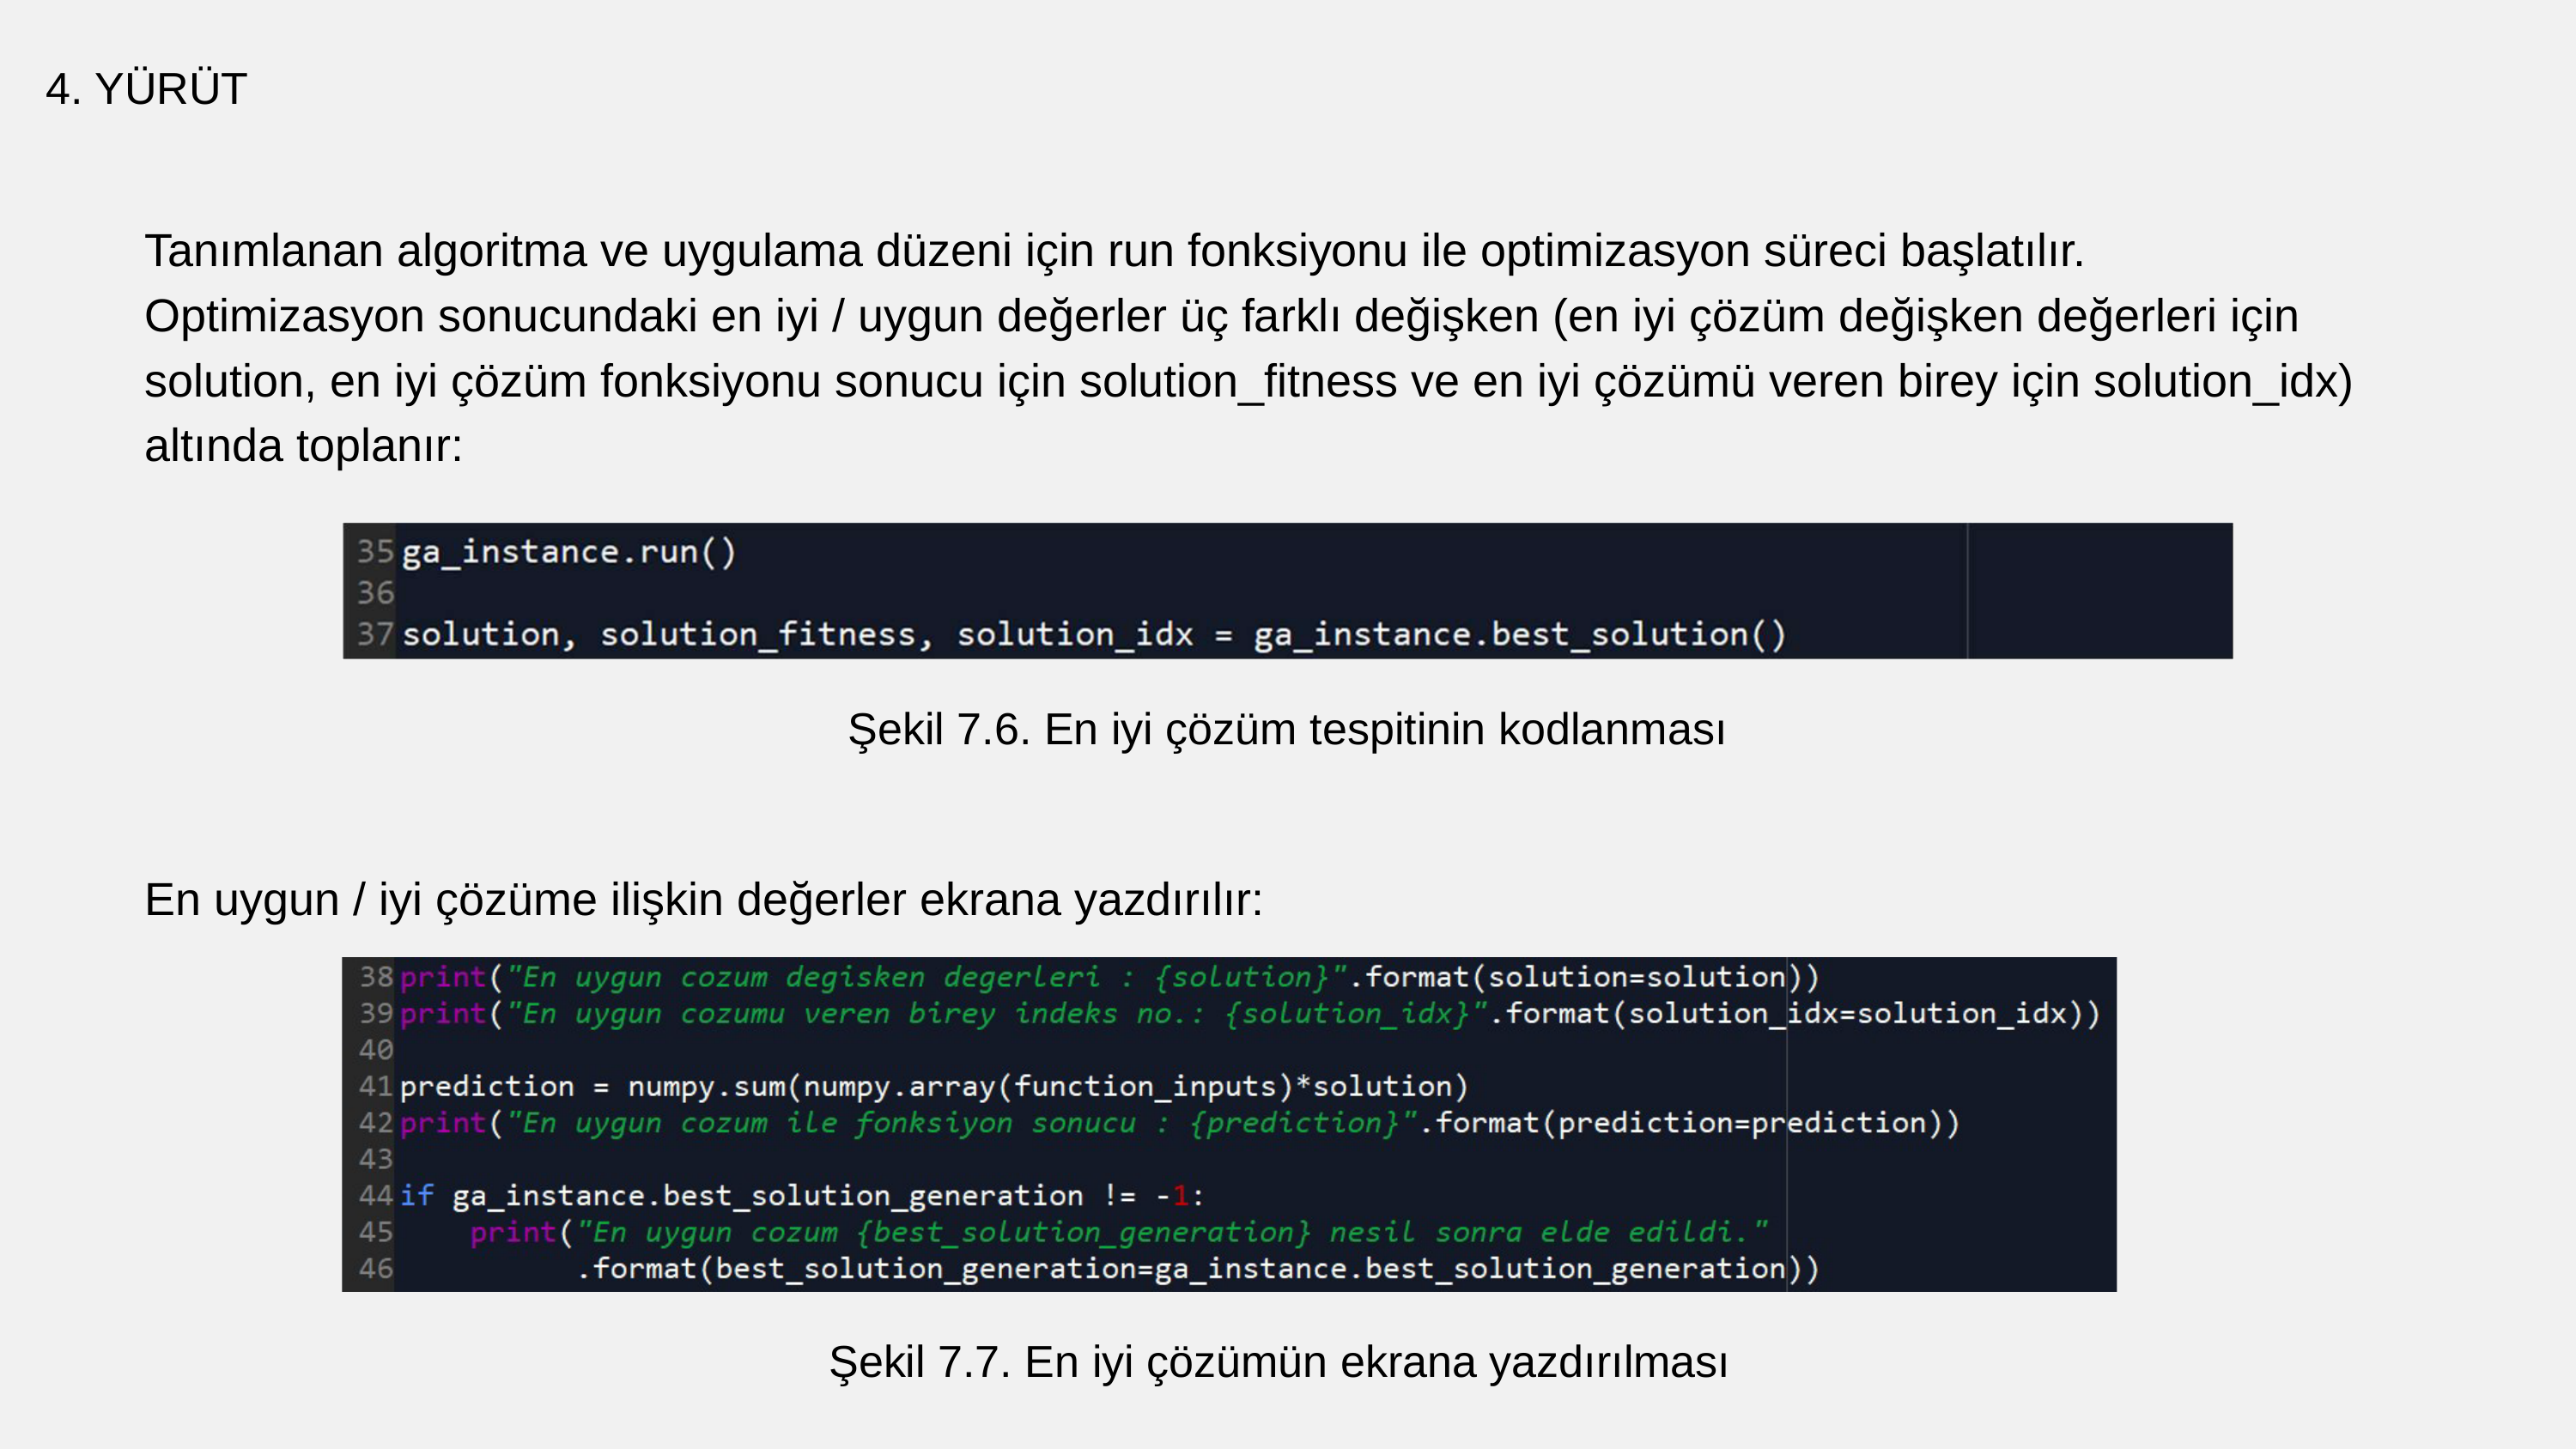

4. YÜRÜT
Tanımlanan algoritma ve uygulama düzeni için run fonksiyonu ile optimizasyon süreci başlatılır.
Optimizasyon sonucundaki en iyi / uygun değerler üç farklı değişken (en iyi çözüm değişken değerleri için solution, en iyi çözüm fonksiyonu sonucu için solution_fitness ve en iyi çözümü veren birey için solution_idx) altında toplanır:

En uygun / iyi çözüme ilişkin değerler ekrana yazdırılır:

Şekil 7.6. En iyi çözüm tespitinin kodlanması

Şekil 7.7. En iyi çözümün ekrana yazdırılması